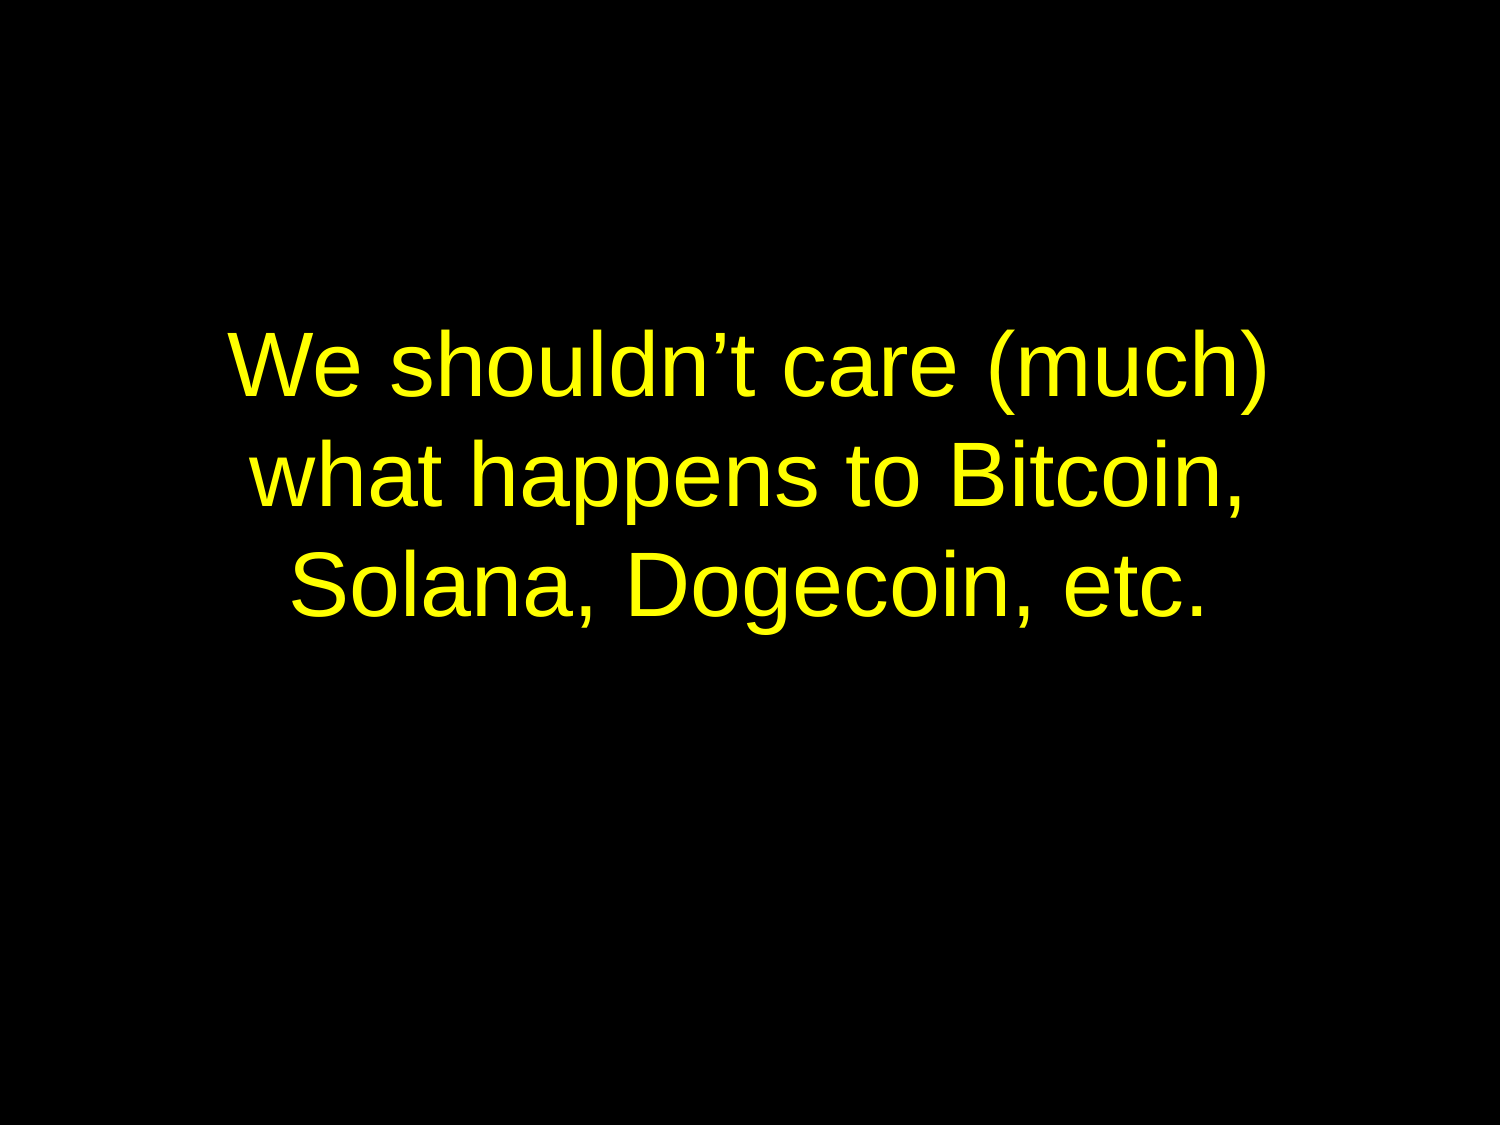

# We shouldn’t care (much) what happens to Bitcoin, Solana, Dogecoin, etc.